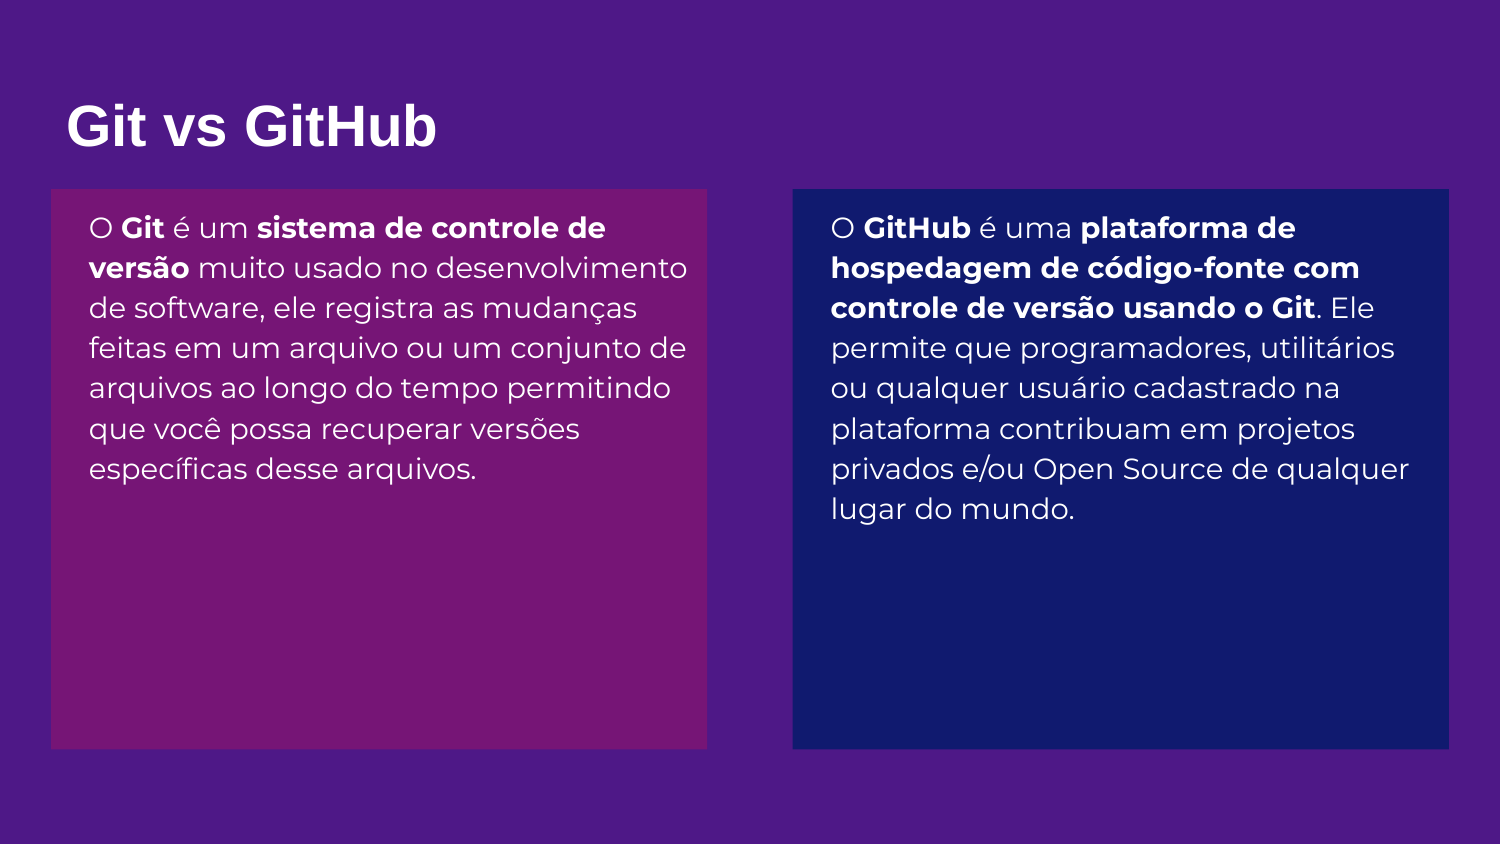

# Git vs GitHub
O Git é um sistema de controle de versão muito usado no desenvolvimento de software, ele registra as mudanças feitas em um arquivo ou um conjunto de arquivos ao longo do tempo permitindo que você possa recuperar versões específicas desse arquivos.
O GitHub é uma plataforma de hospedagem de código-fonte com controle de versão usando o Git. Ele permite que programadores, utilitários ou qualquer usuário cadastrado na plataforma contribuam em projetos privados e/ou Open Source de qualquer lugar do mundo.